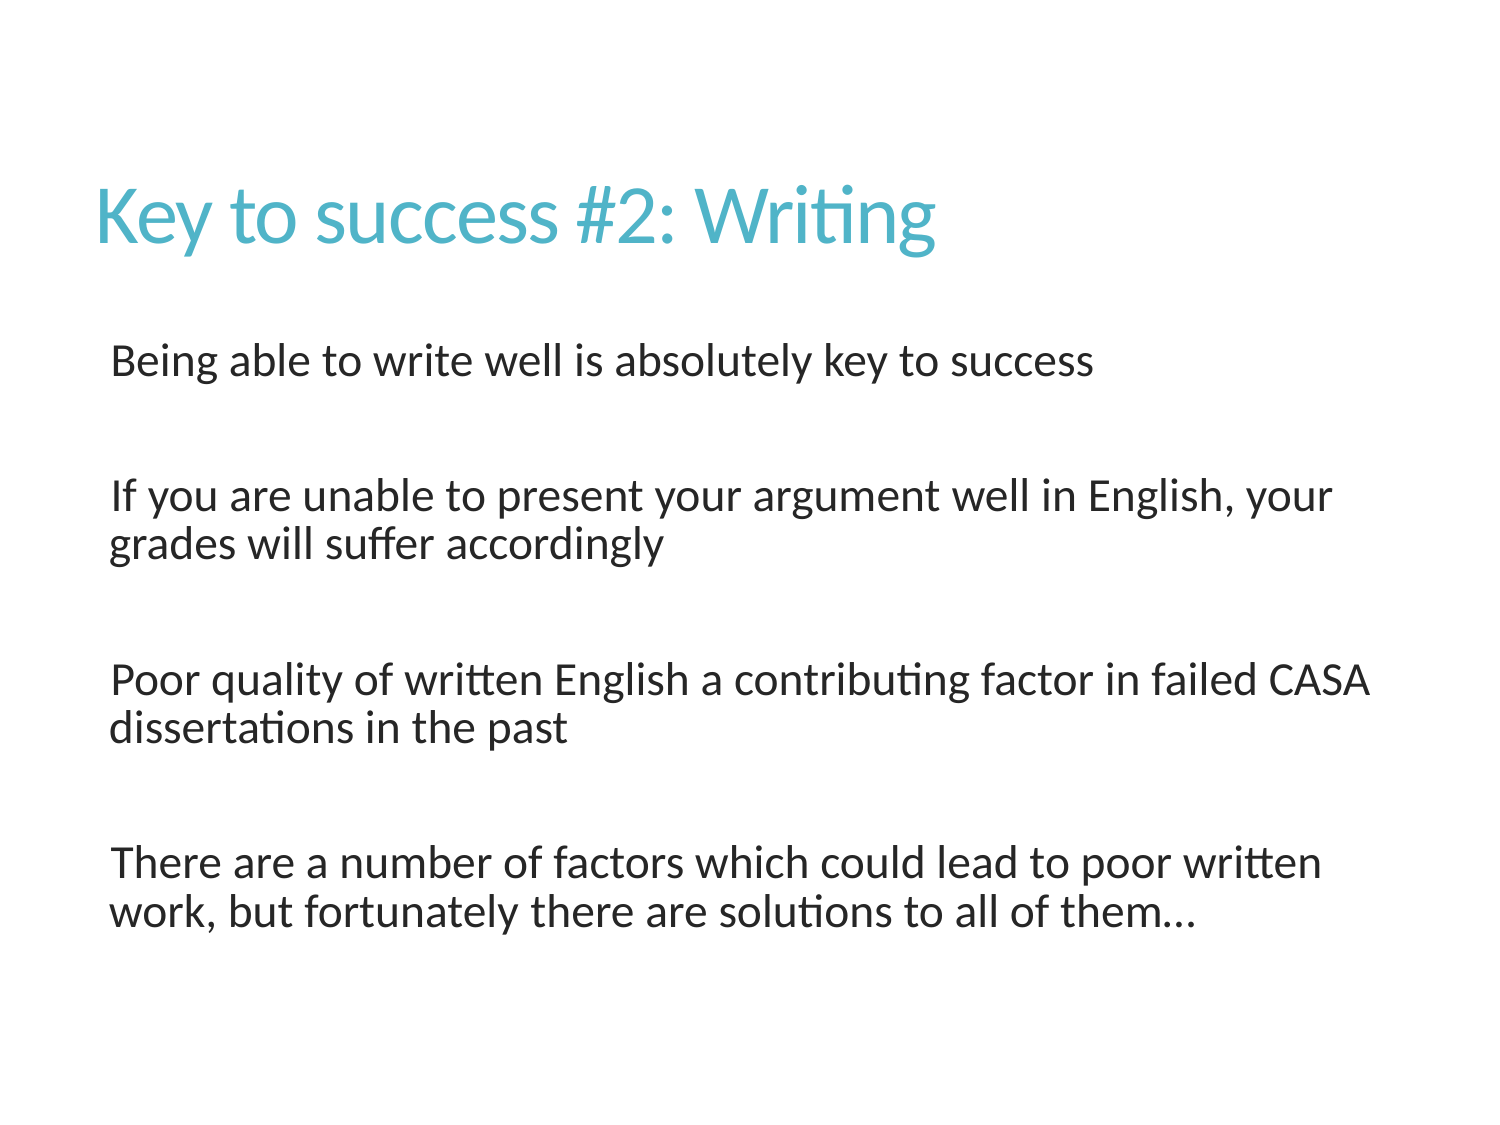

# Key to success #2: Writing
Being able to write well is absolutely key to success

If you are unable to present your argument well in English, your grades will suffer accordingly

Poor quality of written English a contributing factor in failed CASA dissertations in the past

There are a number of factors which could lead to poor written work, but fortunately there are solutions to all of them…